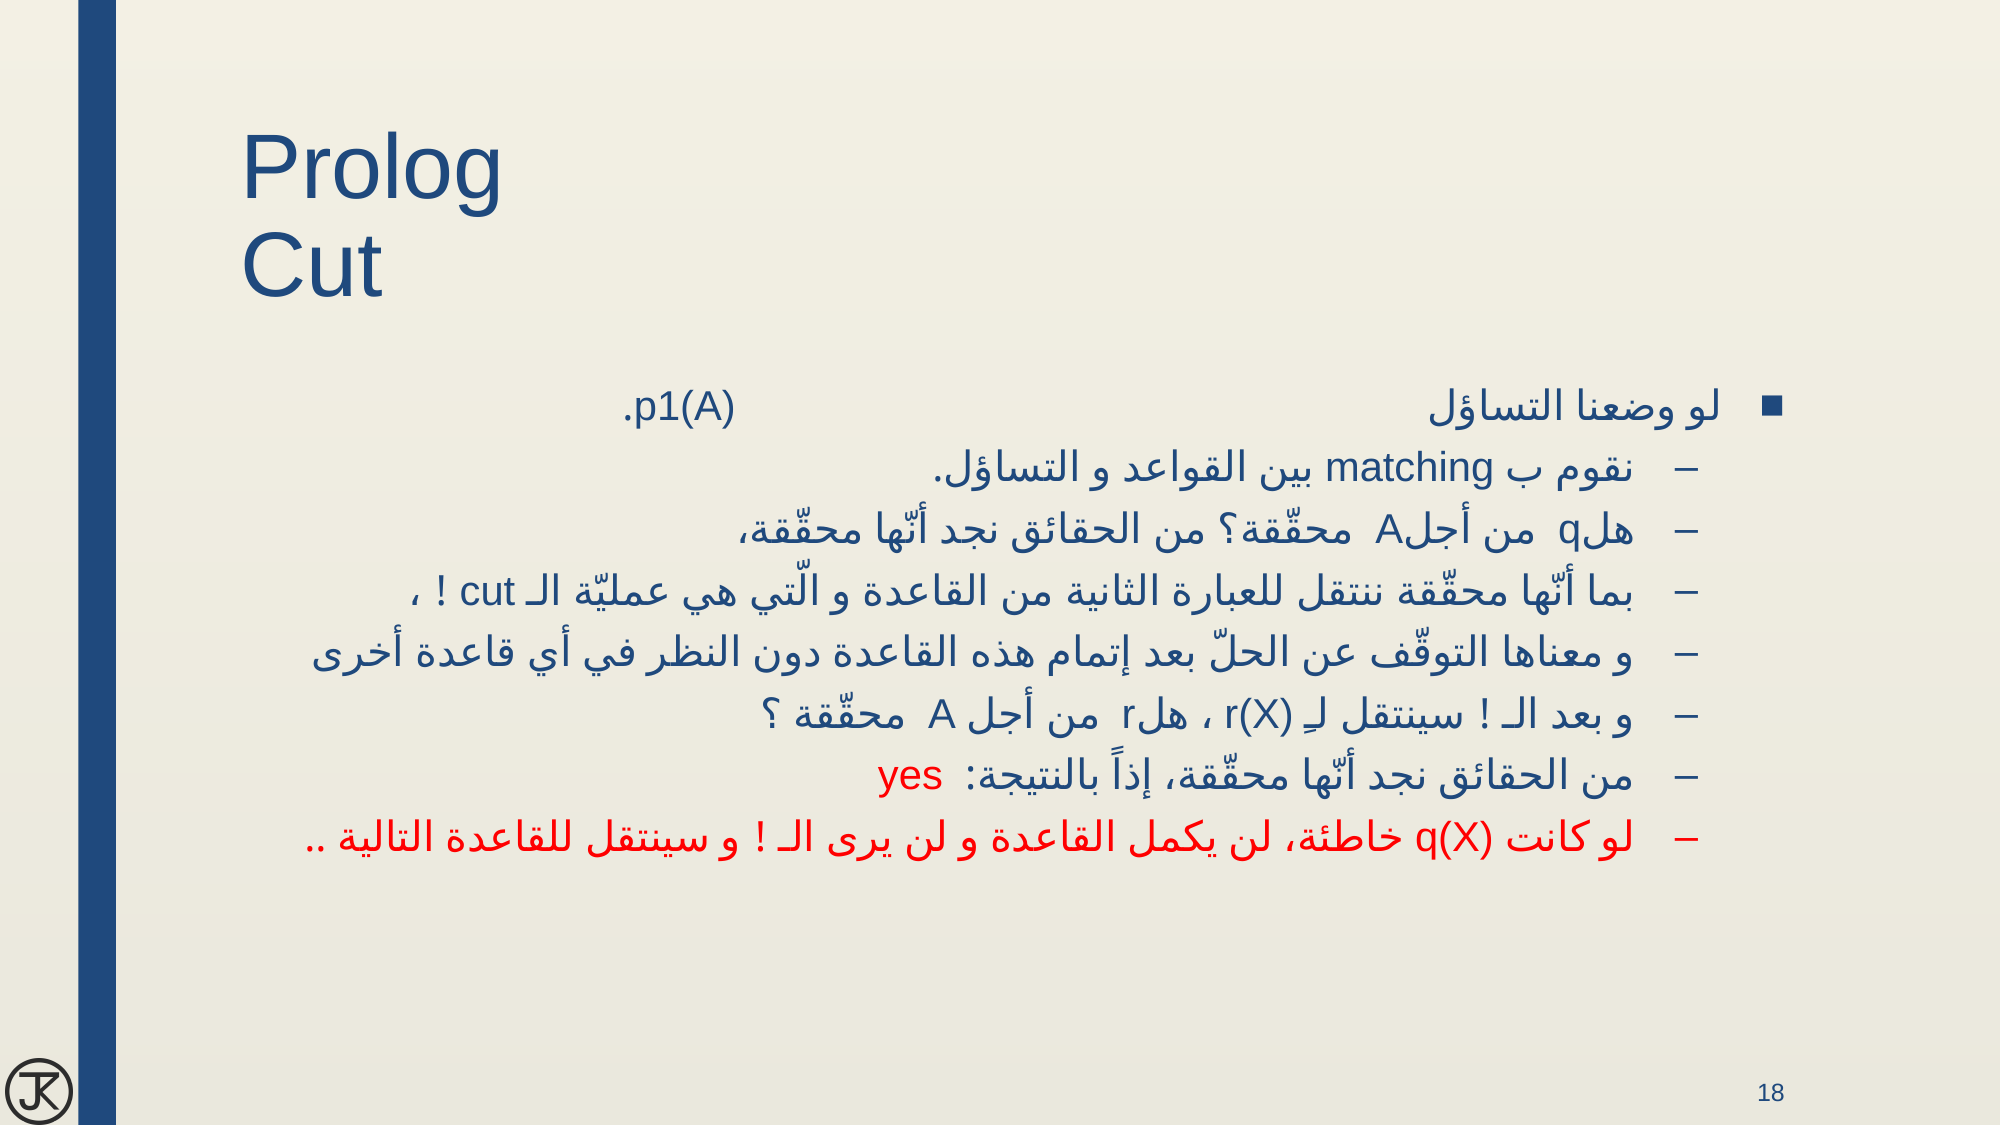

# Prolog Cut
لو وضعنا التساؤل			     	  		        p1(A).
نقوم ب matching بين القواعد و التساؤل.
هلq  من أجلA  محقّقة؟ من الحقائق نجد أنّها محقّقة،
بما أنّها محقّقة ننتقل للعبارة الثانية من القاعدة و الّتي هي عمليّة الـ cut ! ،
و معناها التوقّف عن الحلّ بعد إتمام هذه القاعدة دون النظر في أي قاعدة أخرى
و بعد الـ ! سينتقل لـِ r(X) ، هلr  من أجل A  محقّقة ؟
من الحقائق نجد أنّها محقّقة، إذاً بالنتيجة:  yes
لو كانت q(X) خاطئة، لن يكمل القاعدة و لن يرى الـ ! و سينتقل للقاعدة التالية ..

18